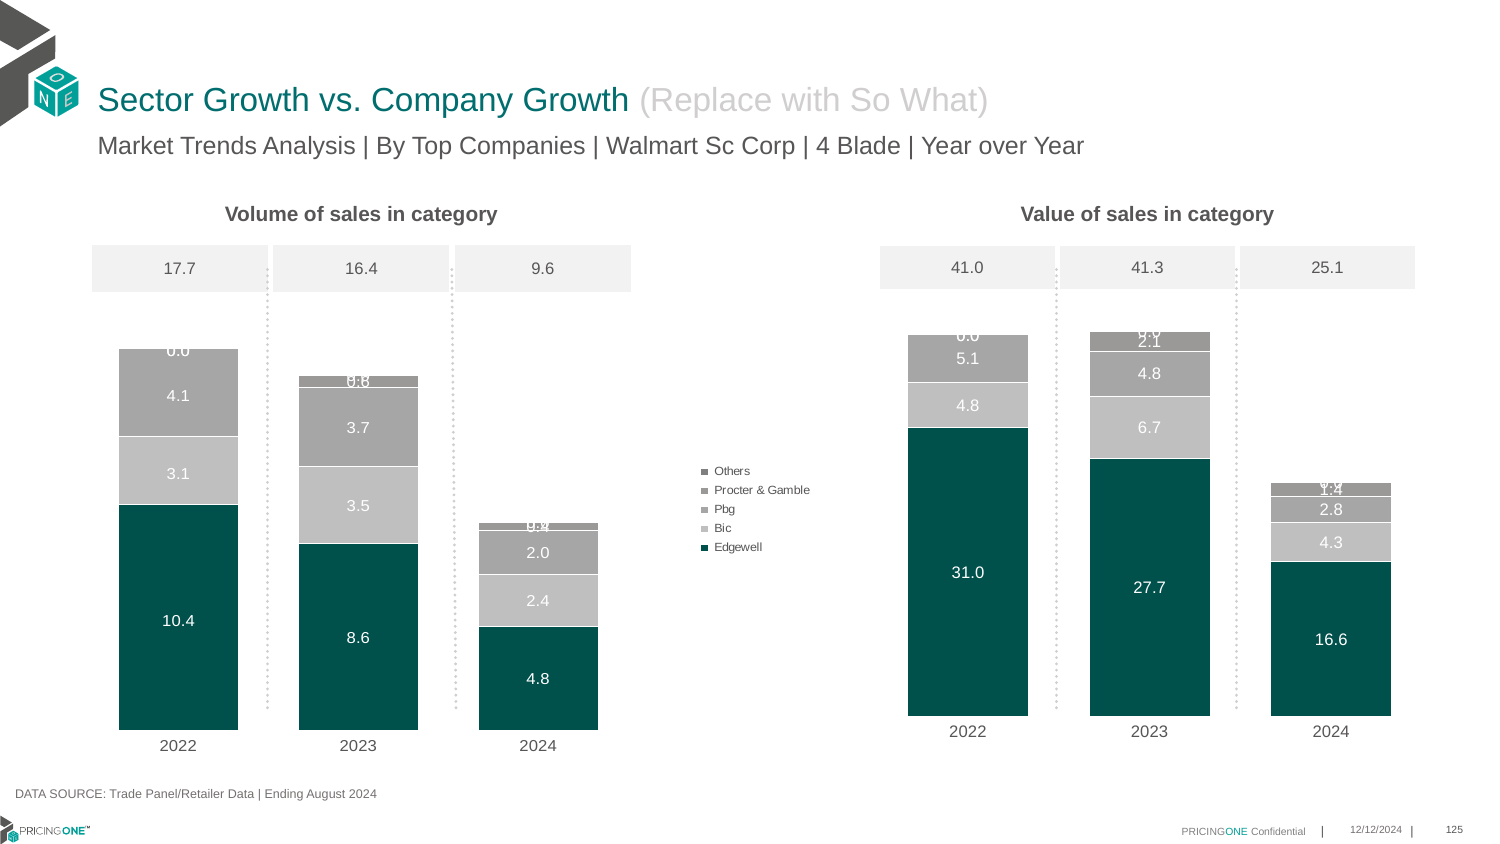

# Sector Growth vs. Company Growth (Replace with So What)
Market Trends Analysis | By Top Companies | Walmart Sc Corp | 4 Blade | Year over Year
| Value of sales in category |  |  |
| --- | --- | --- |
| 41.0 | 41.3 | 25.1 |
| Volume of sales in category |  |  |
| --- | --- | --- |
| 17.7 | 16.4 | 9.6 |

### Chart

| Category | Edgewell | Bic | Pbg | Procter & Gamble | Others |
|---|---|---|---|---|---|
| 2022 | 31.008769 | 4.844121 | 5.132589 | 0.0 | 1.3e-05 |
| 2023 | 27.686141 | 6.713709 | 4.82606 | 2.082809 | 0.0 |
| 2024 | 16.575195 | 4.259753 | 2.819184 | 1.426916 | 0.0 |

### Chart

| Category | Edgewell | Bic | Pbg | Procter & Gamble | Others |
|---|---|---|---|---|---|
| 2022 | 10.430202 | 3.121667 | 4.099676 | 0.0 | 1.2e-05 |
| 2023 | 8.638189 | 3.527343 | 3.670686 | 0.556471 | 0.0 |
| 2024 | 4.788811 | 2.409909 | 2.027166 | 0.381153 | 0.0 |
DATA SOURCE: Trade Panel/Retailer Data | Ending August 2024

12/12/2024
125